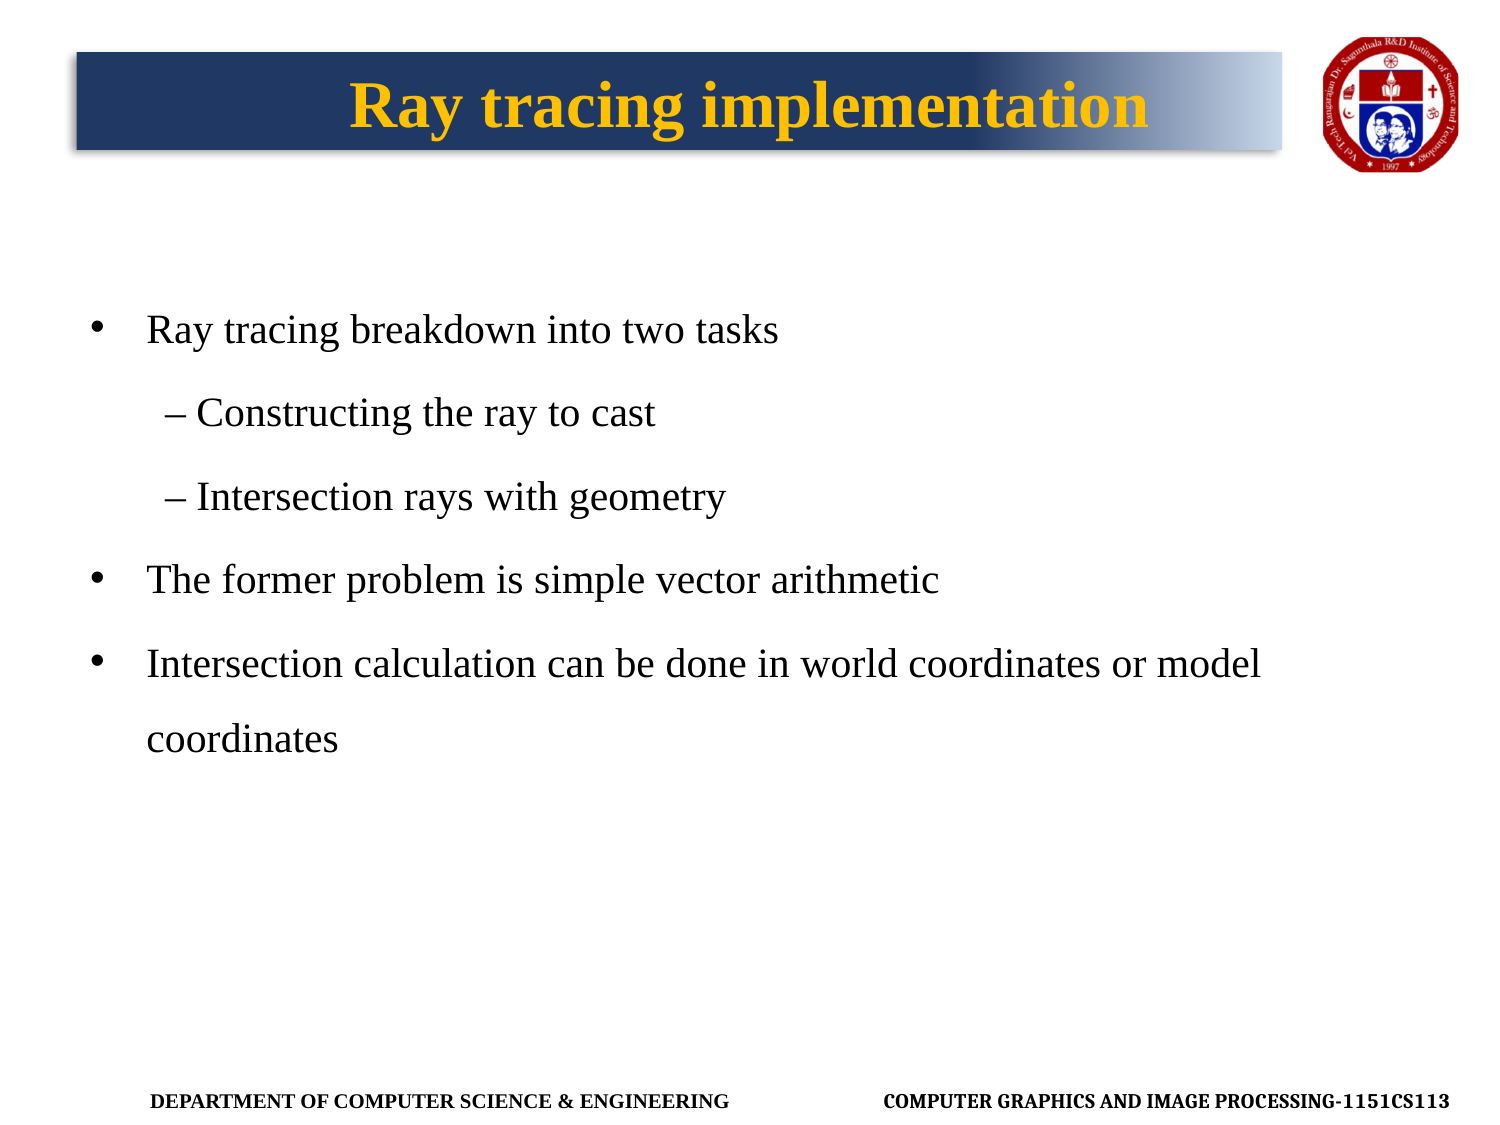

# Ray tracing implementation
Ray tracing breakdown into two tasks
– Constructing the ray to cast
– Intersection rays with geometry
The former problem is simple vector arithmetic
Intersection calculation can be done in world coordinates or model coordinates